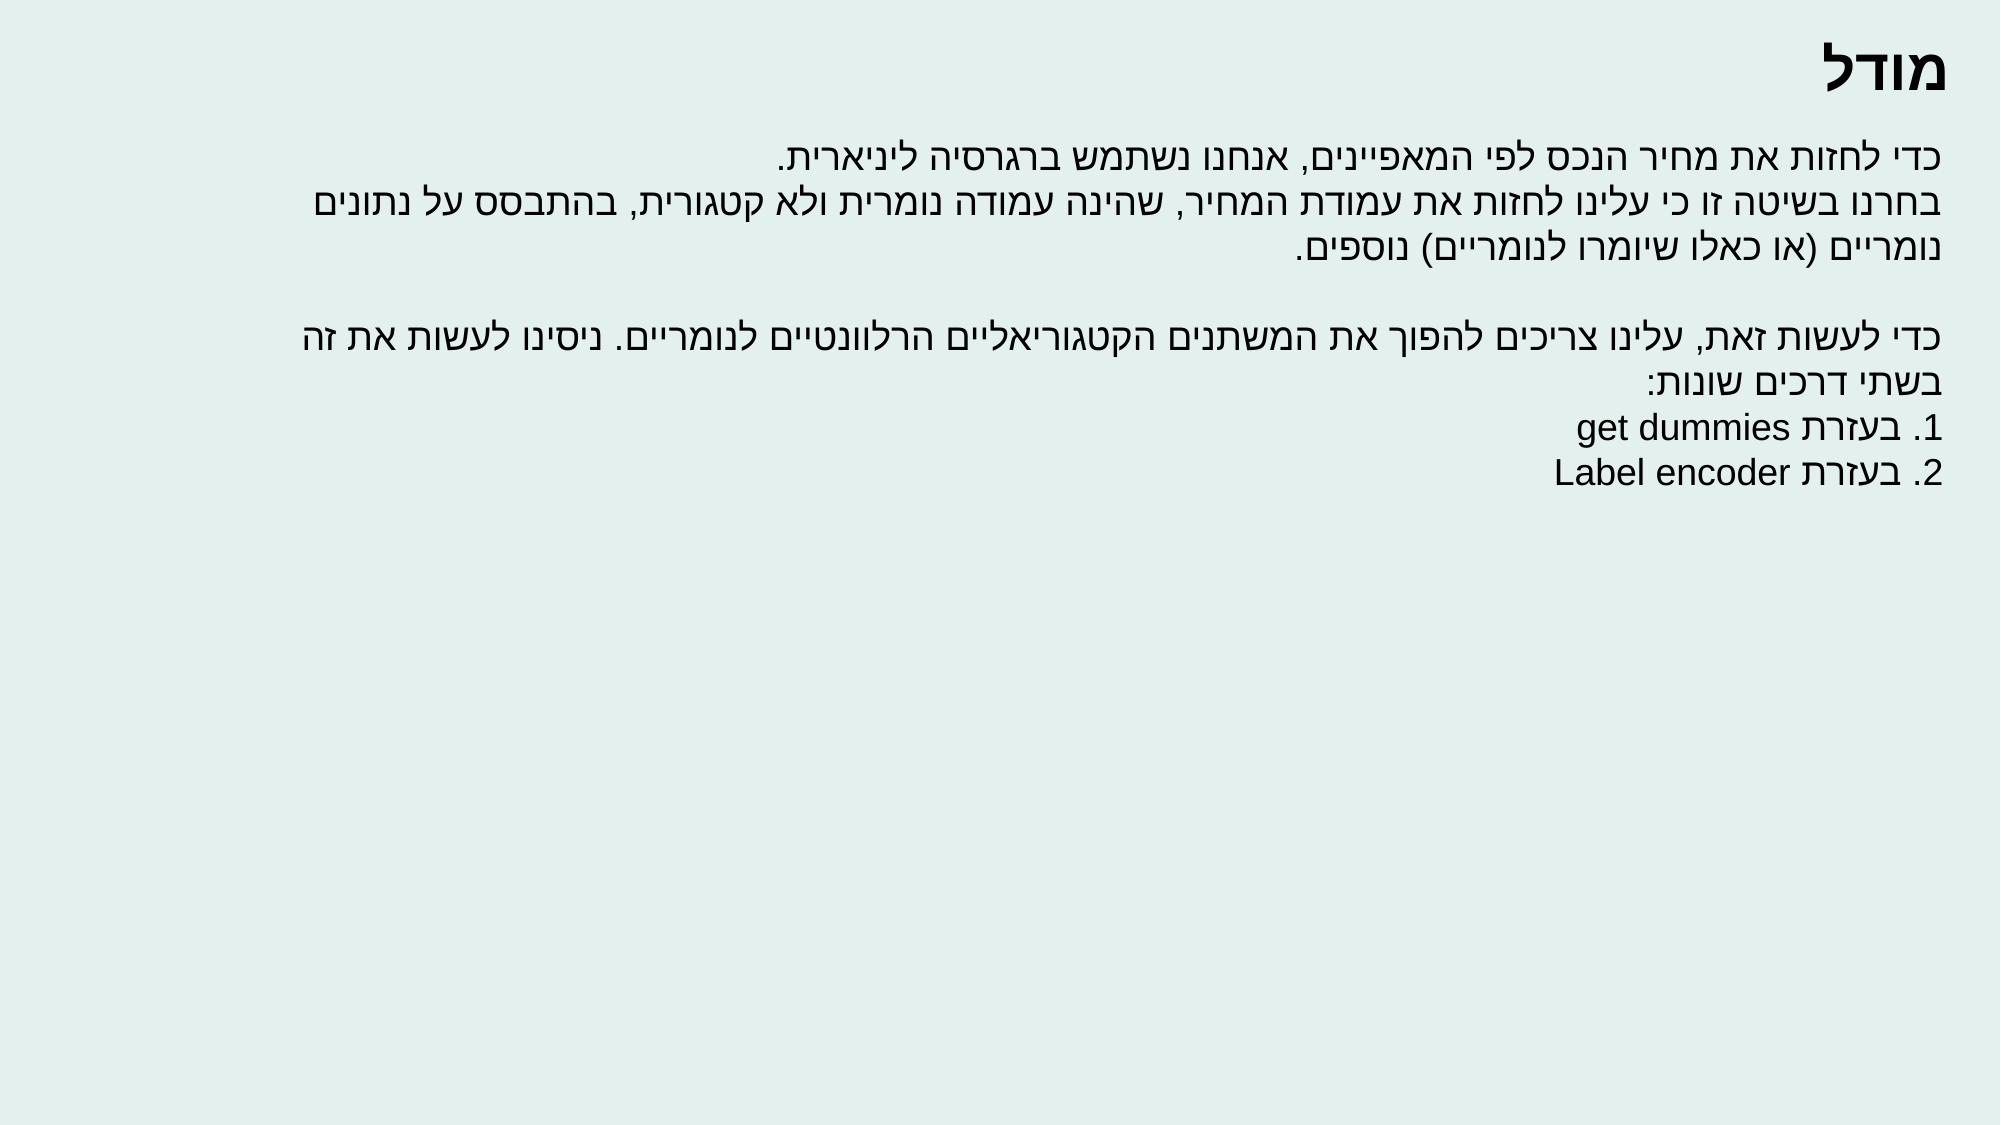

מודל

כדי לחזות את מחיר הנכס לפי המאפיינים, אנחנו נשתמש ברגרסיה ליניארית.
בחרנו בשיטה זו כי עלינו לחזות את עמודת המחיר, שהינה עמודה נומרית ולא קטגורית, בהתבסס על נתונים נומריים (או כאלו שיומרו לנומריים) נוספים.

כדי לעשות זאת, עלינו צריכים להפוך את המשתנים הקטגוריאליים הרלוונטיים לנומריים. ניסינו לעשות את זה בשתי דרכים שונות:
1. בעזרת get dummies
2. בעזרת Label encoder